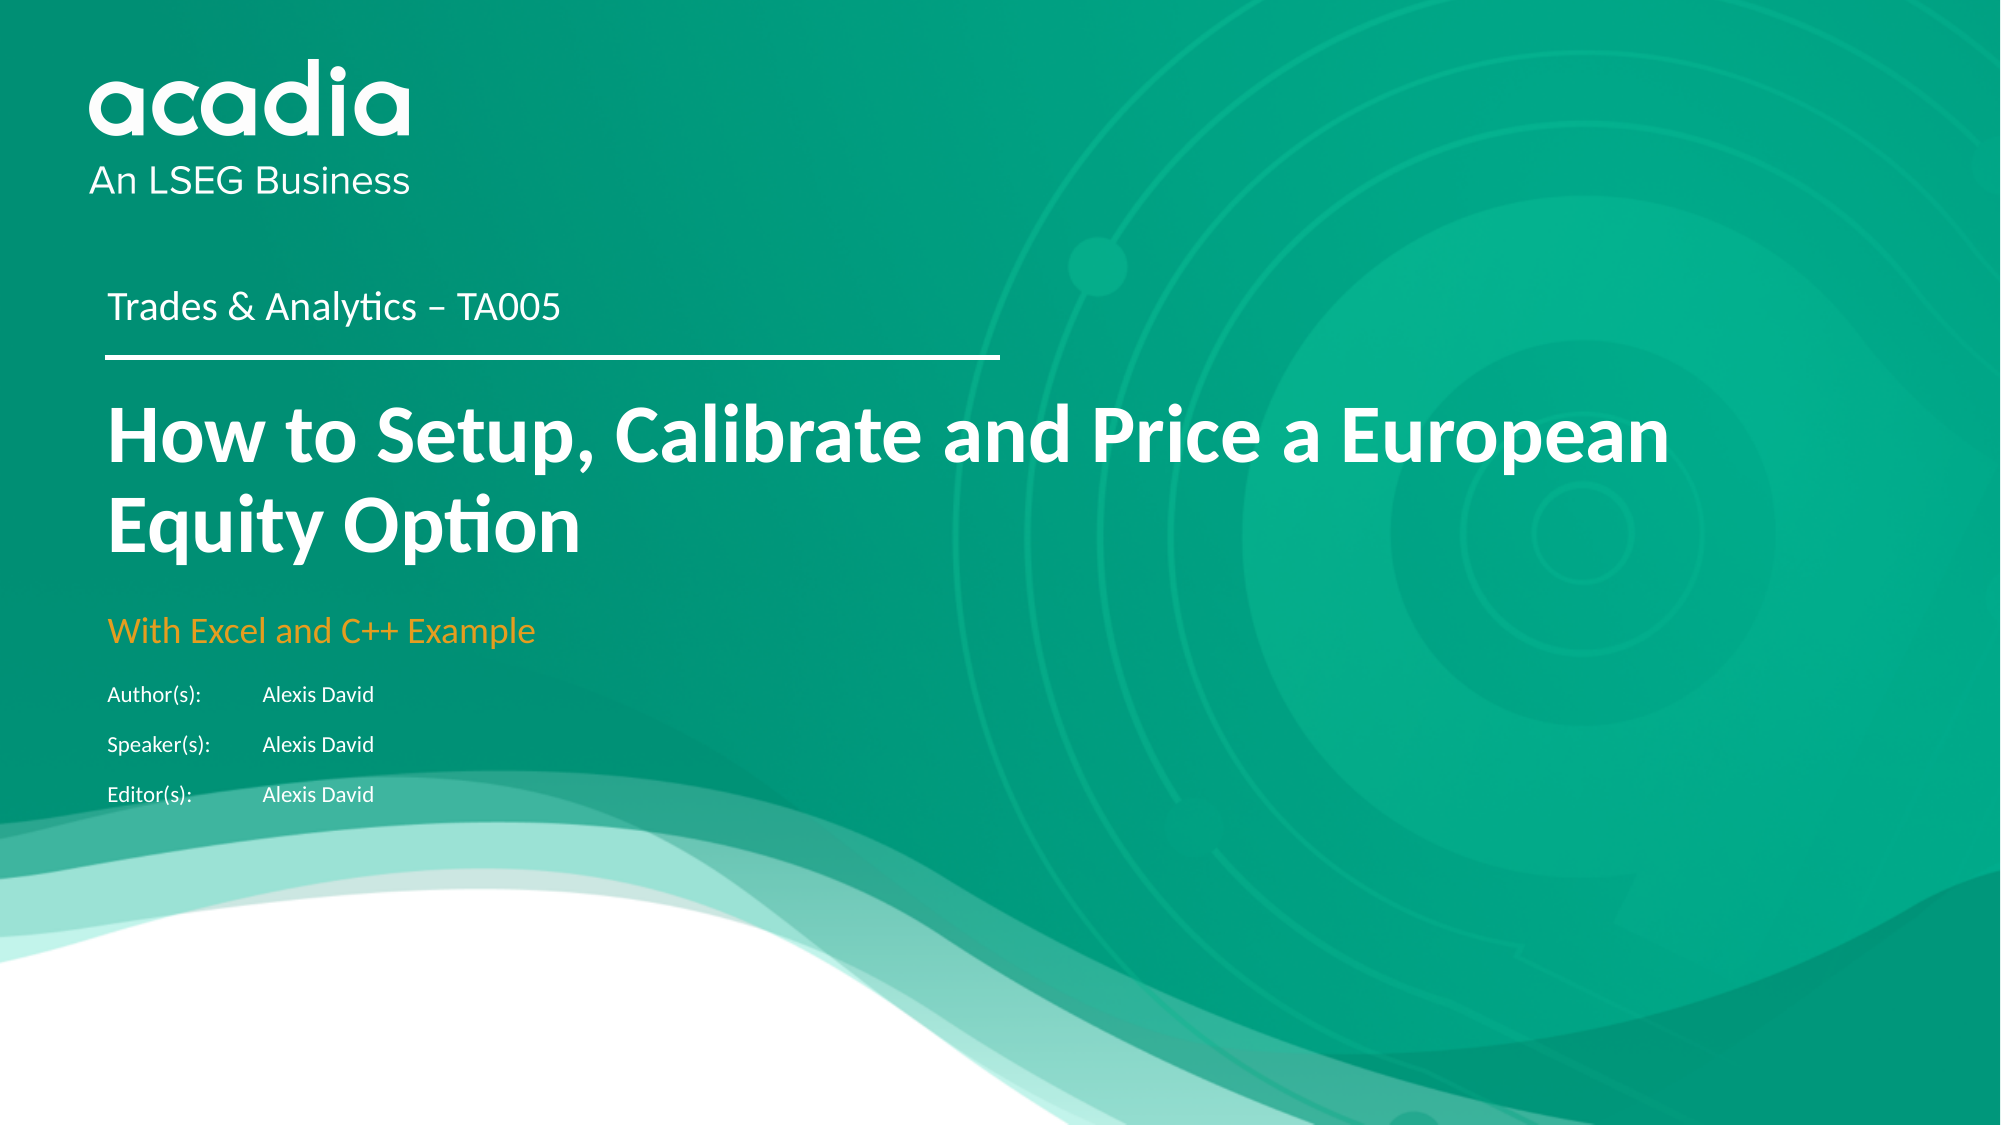

Trades & Analytics – TA005
# How to Setup, Calibrate and Price a European Equity Option
With Excel and C++ Example
Author(s):	 Alexis David
Speaker(s): 	 Alexis David
Editor(s):	 Alexis David